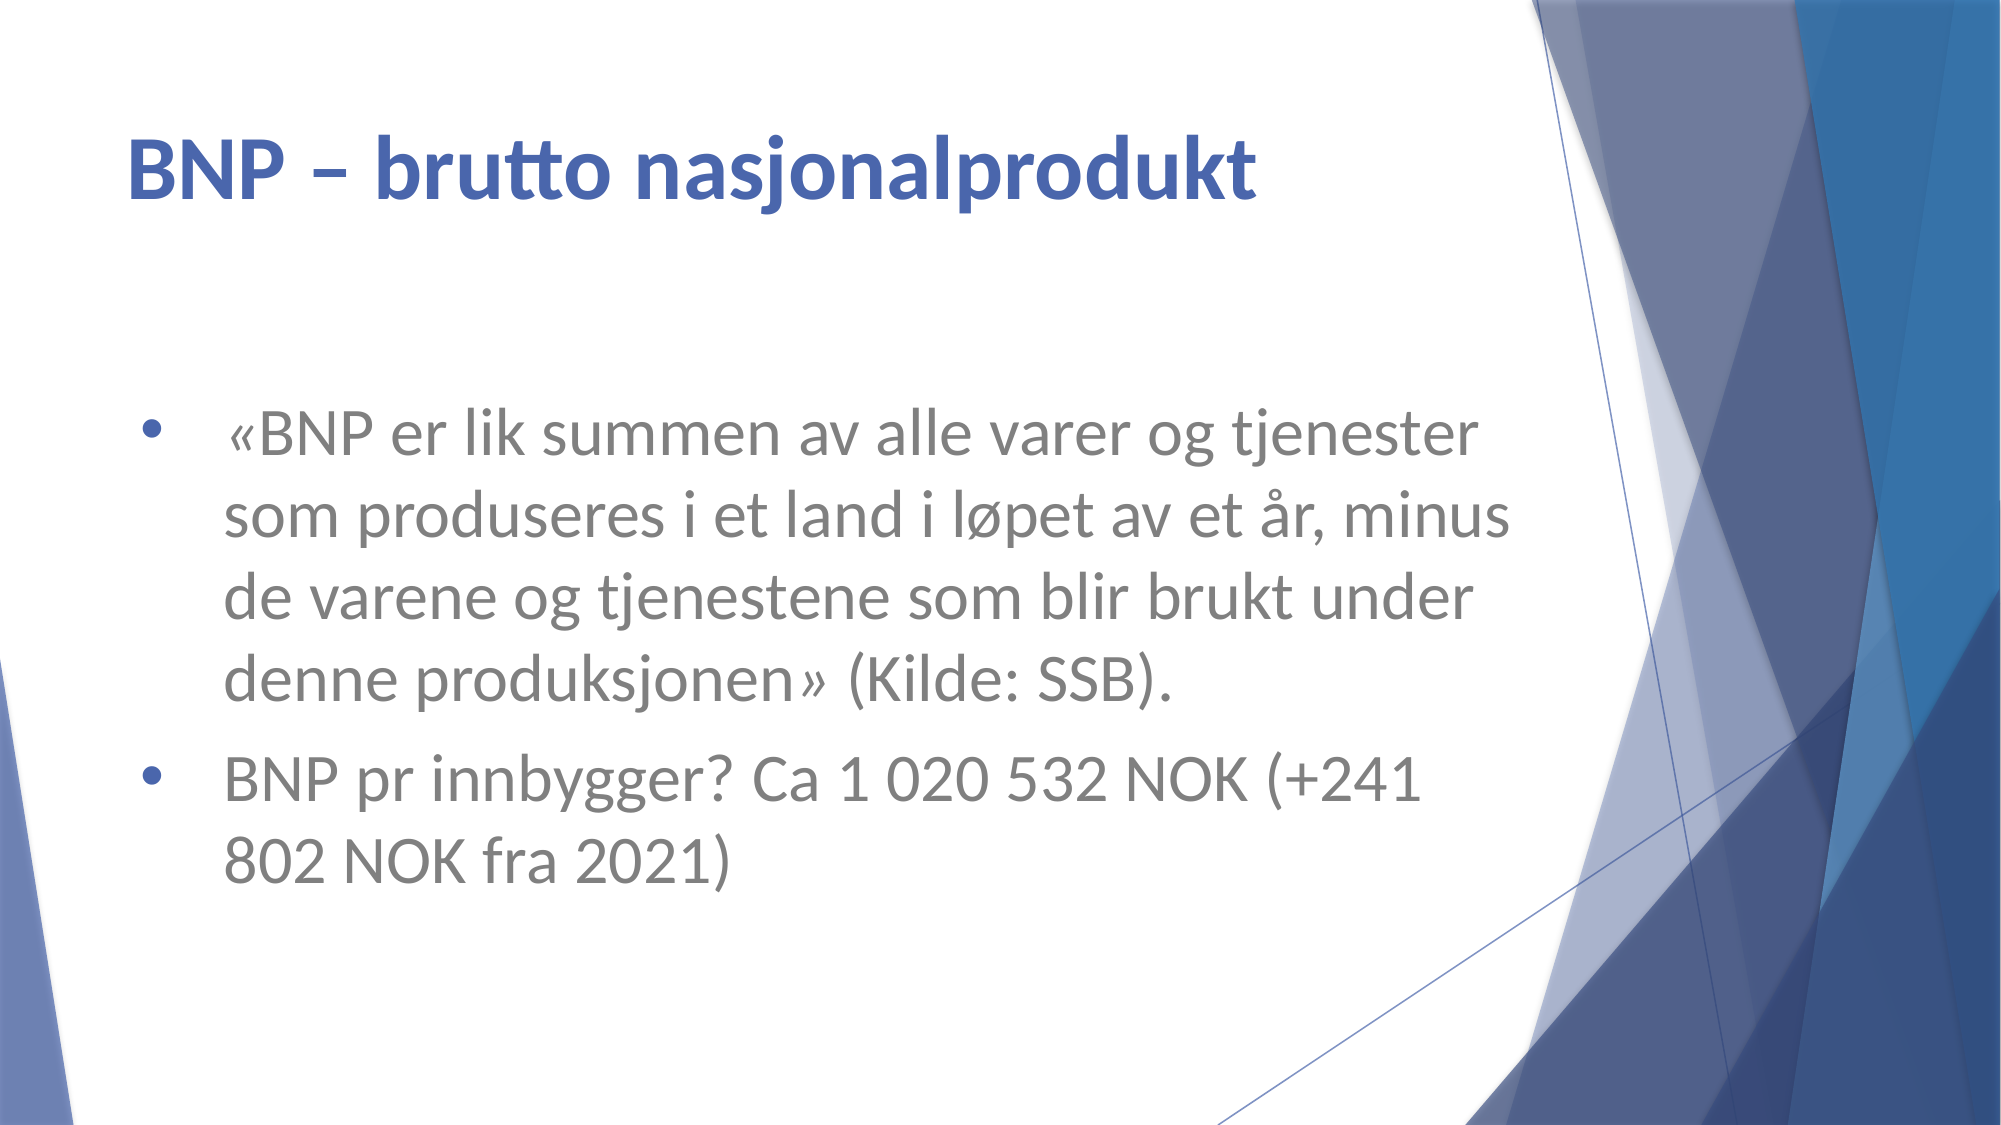

# BNP – brutto nasjonalprodukt

«BNP er lik summen av alle varer og tjenester som produseres i et land i løpet av et år, minus de varene og tjenestene som blir brukt under denne produksjonen» (Kilde: SSB).
BNP pr innbygger? Ca 1 020 532 NOK (+241 802 NOK fra 2021)